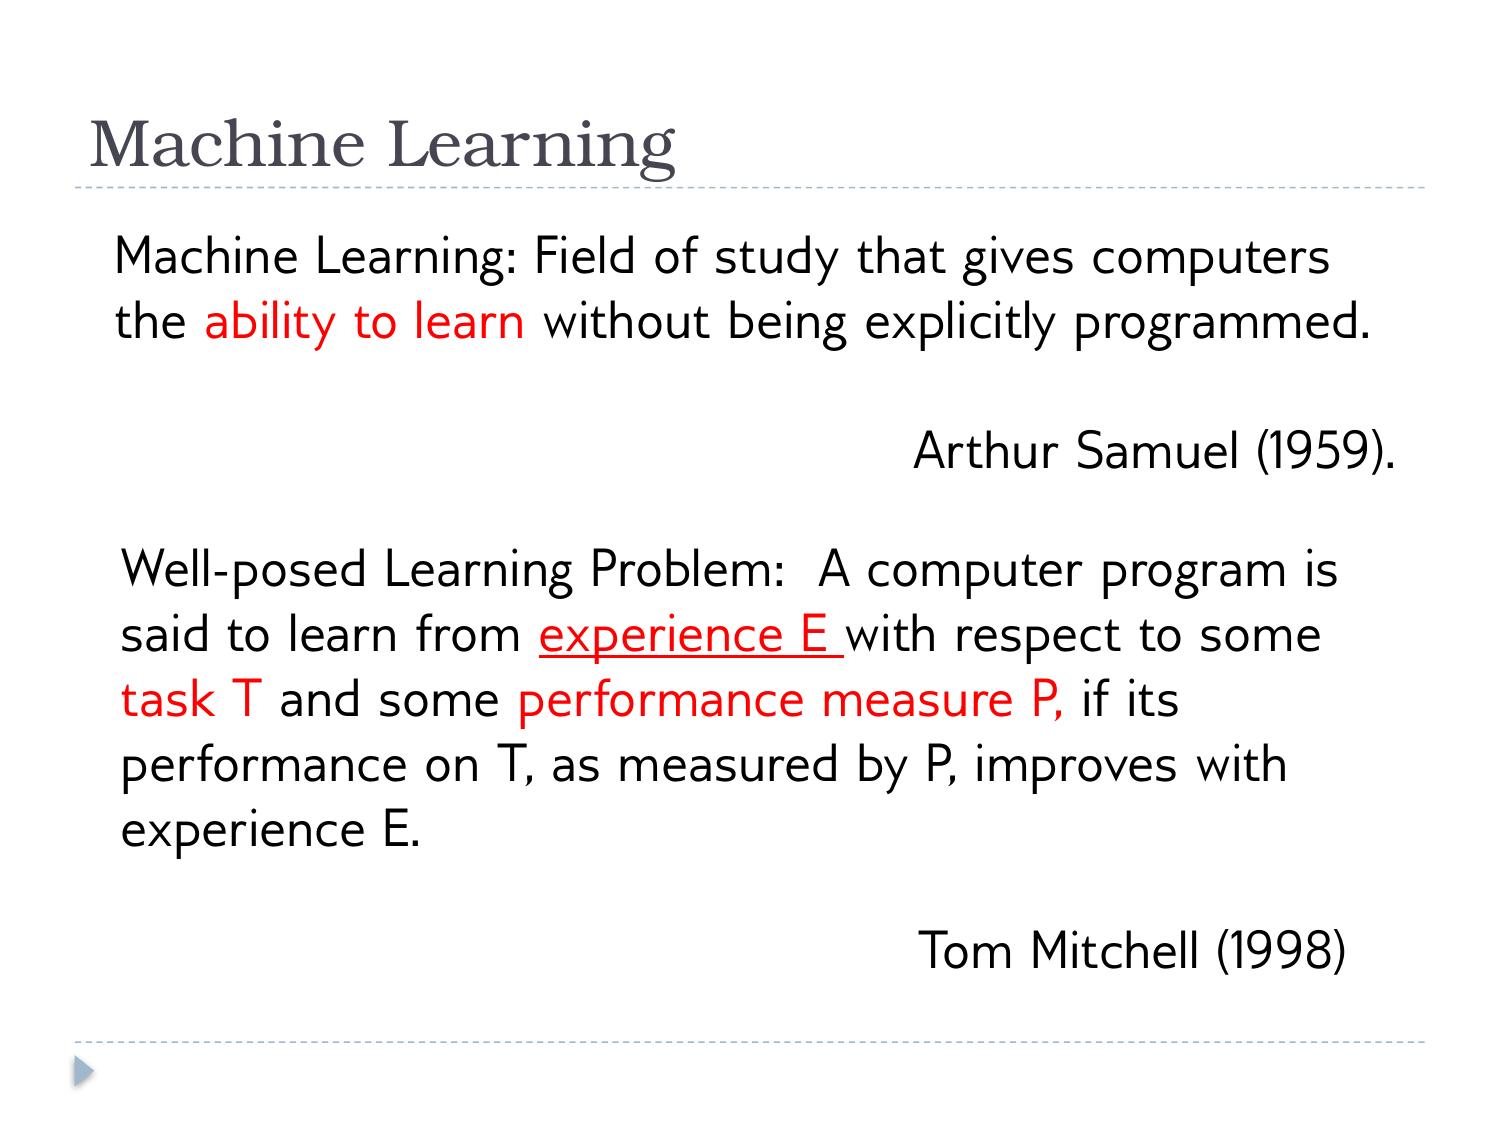

# Machine Learning
Machine Learning: Field of study that gives computers the ability to learn without being explicitly programmed.

Arthur Samuel (1959).

Well-posed Learning Problem:  A computer program is said to learn from experience E with respect to some task T and some performance measure P, if its performance on T, as measured by P, improves with experience E.
Tom Mitchell (1998)